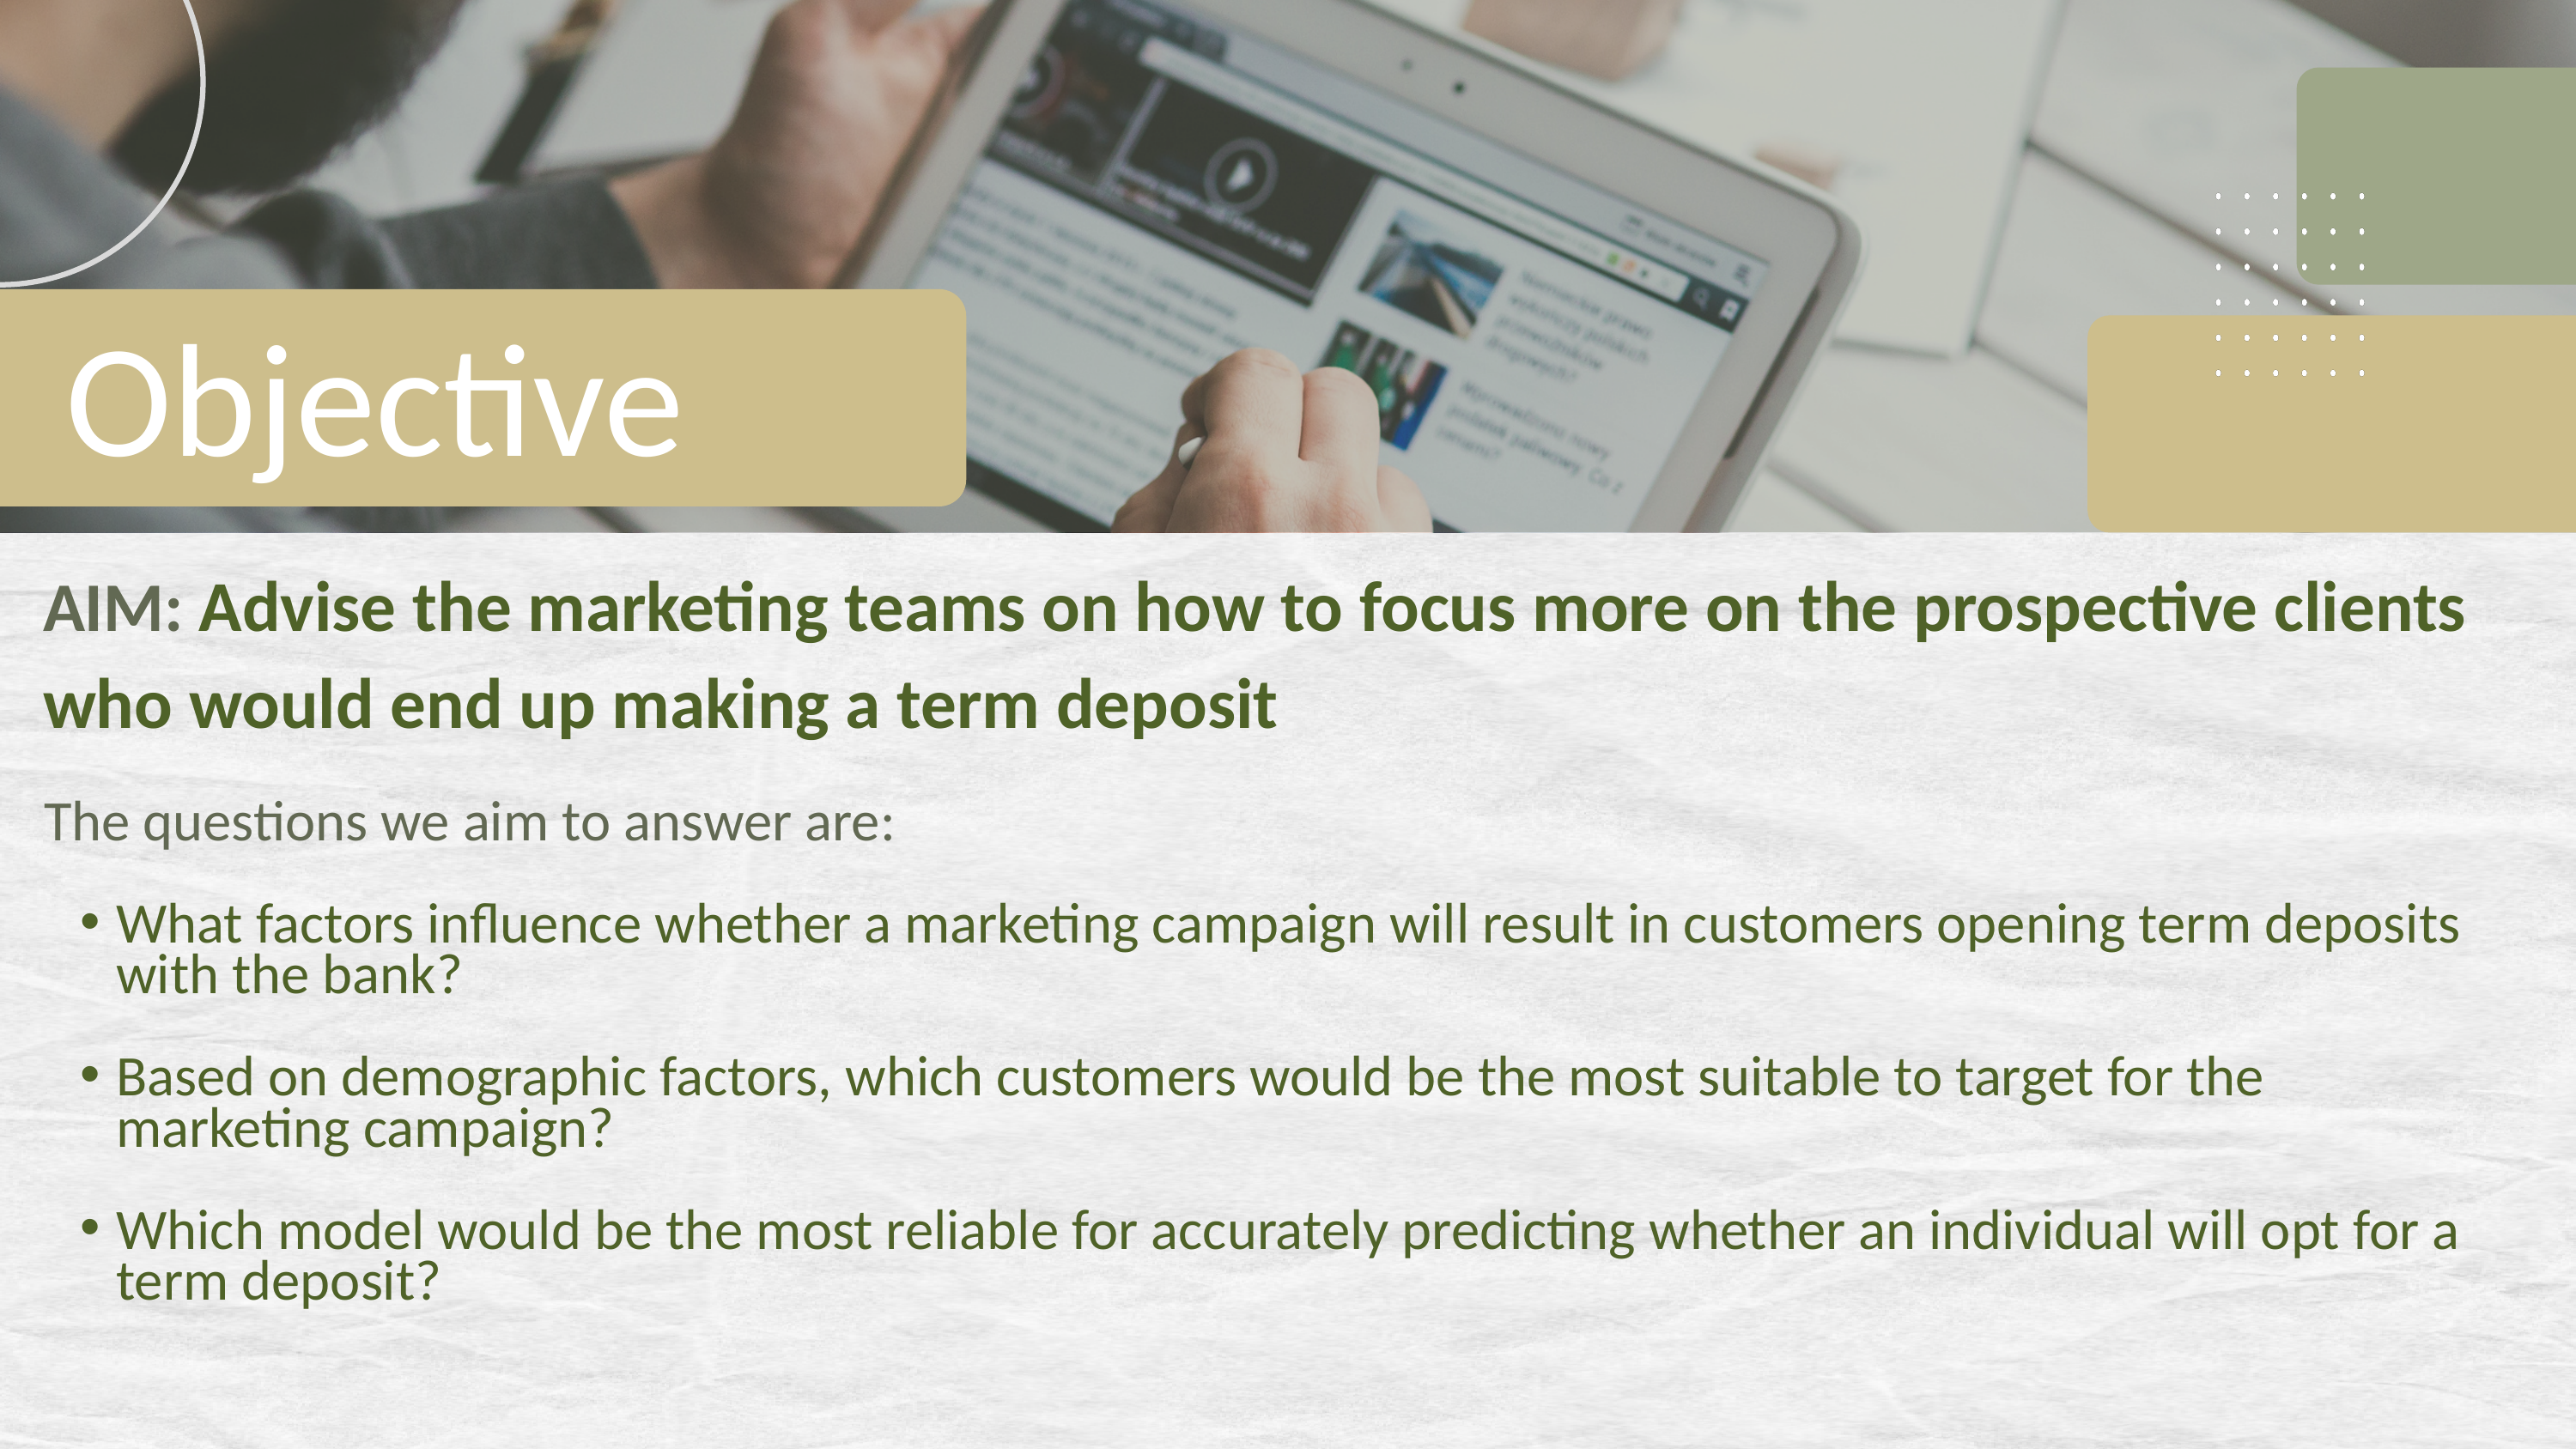

Objective

AIM: Advise the marketing teams on how to focus more on the prospective clients who would end up making a term deposit
The questions we aim to answer are:

What factors influence whether a marketing campaign will result in customers opening term deposits with the bank?

Based on demographic factors, which customers would be the most suitable to target for the marketing campaign?

Which model would be the most reliable for accurately predicting whether an individual will opt for a term deposit?